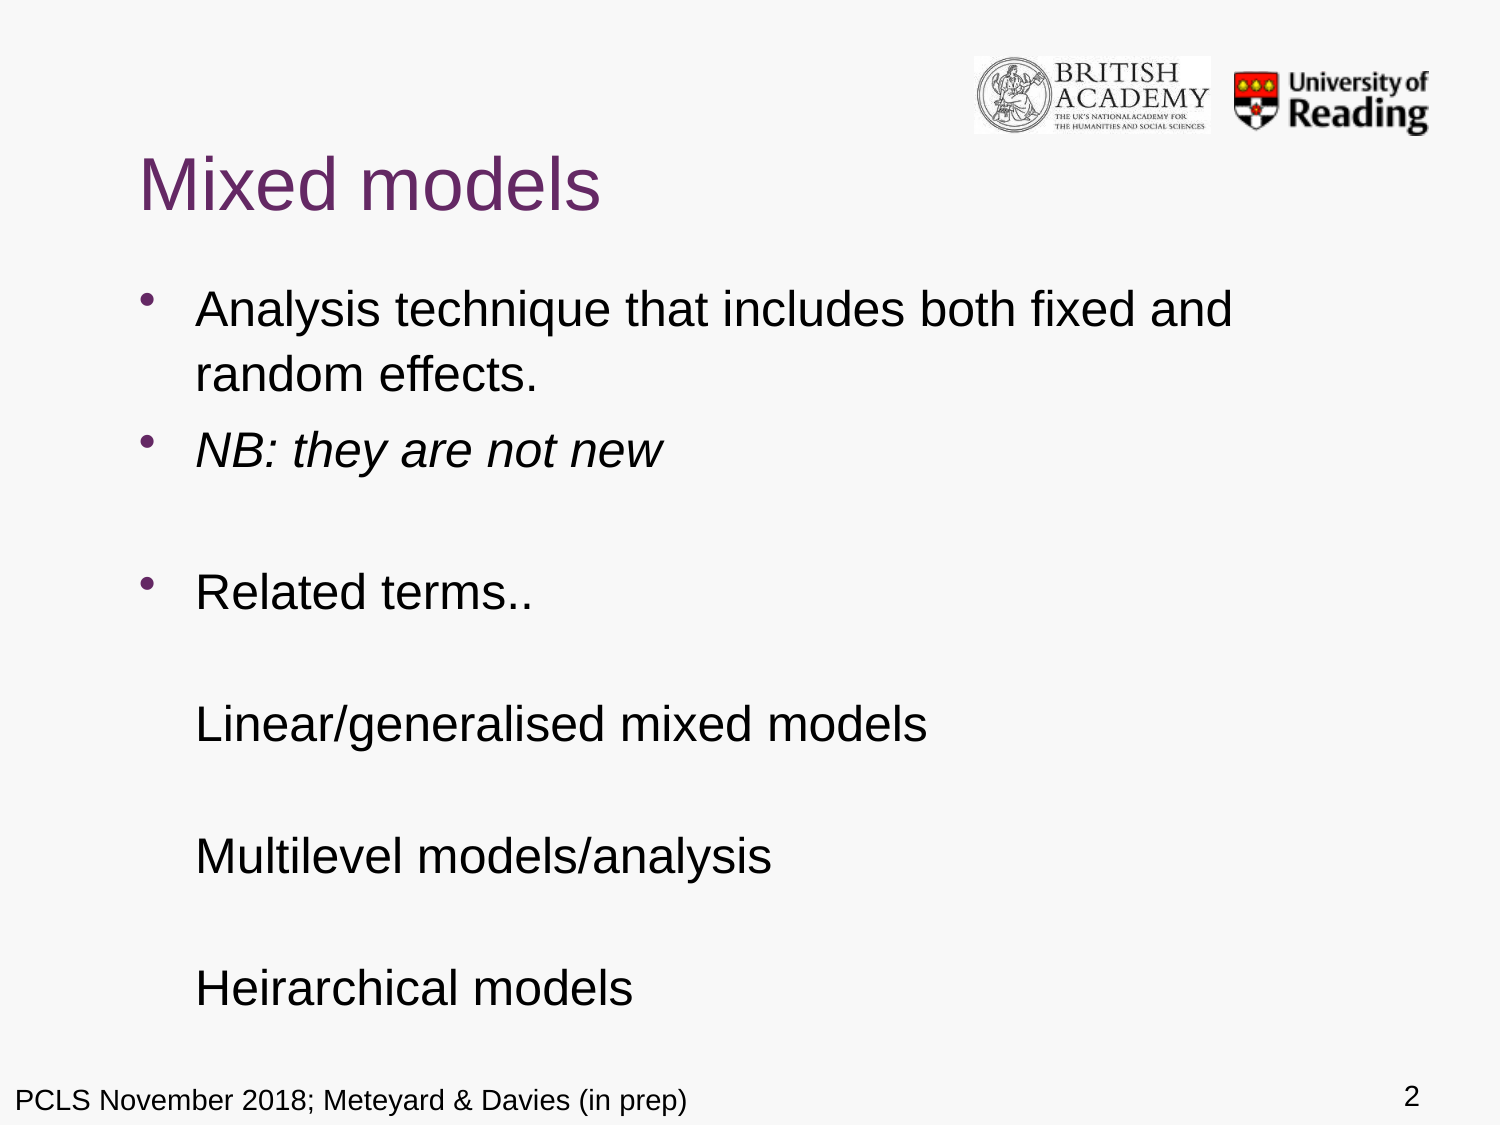

# Mixed models
Analysis technique that includes both fixed and random effects.
NB: they are not new
Related terms..
Linear/generalised mixed models
Multilevel models/analysis
Heirarchical models
2